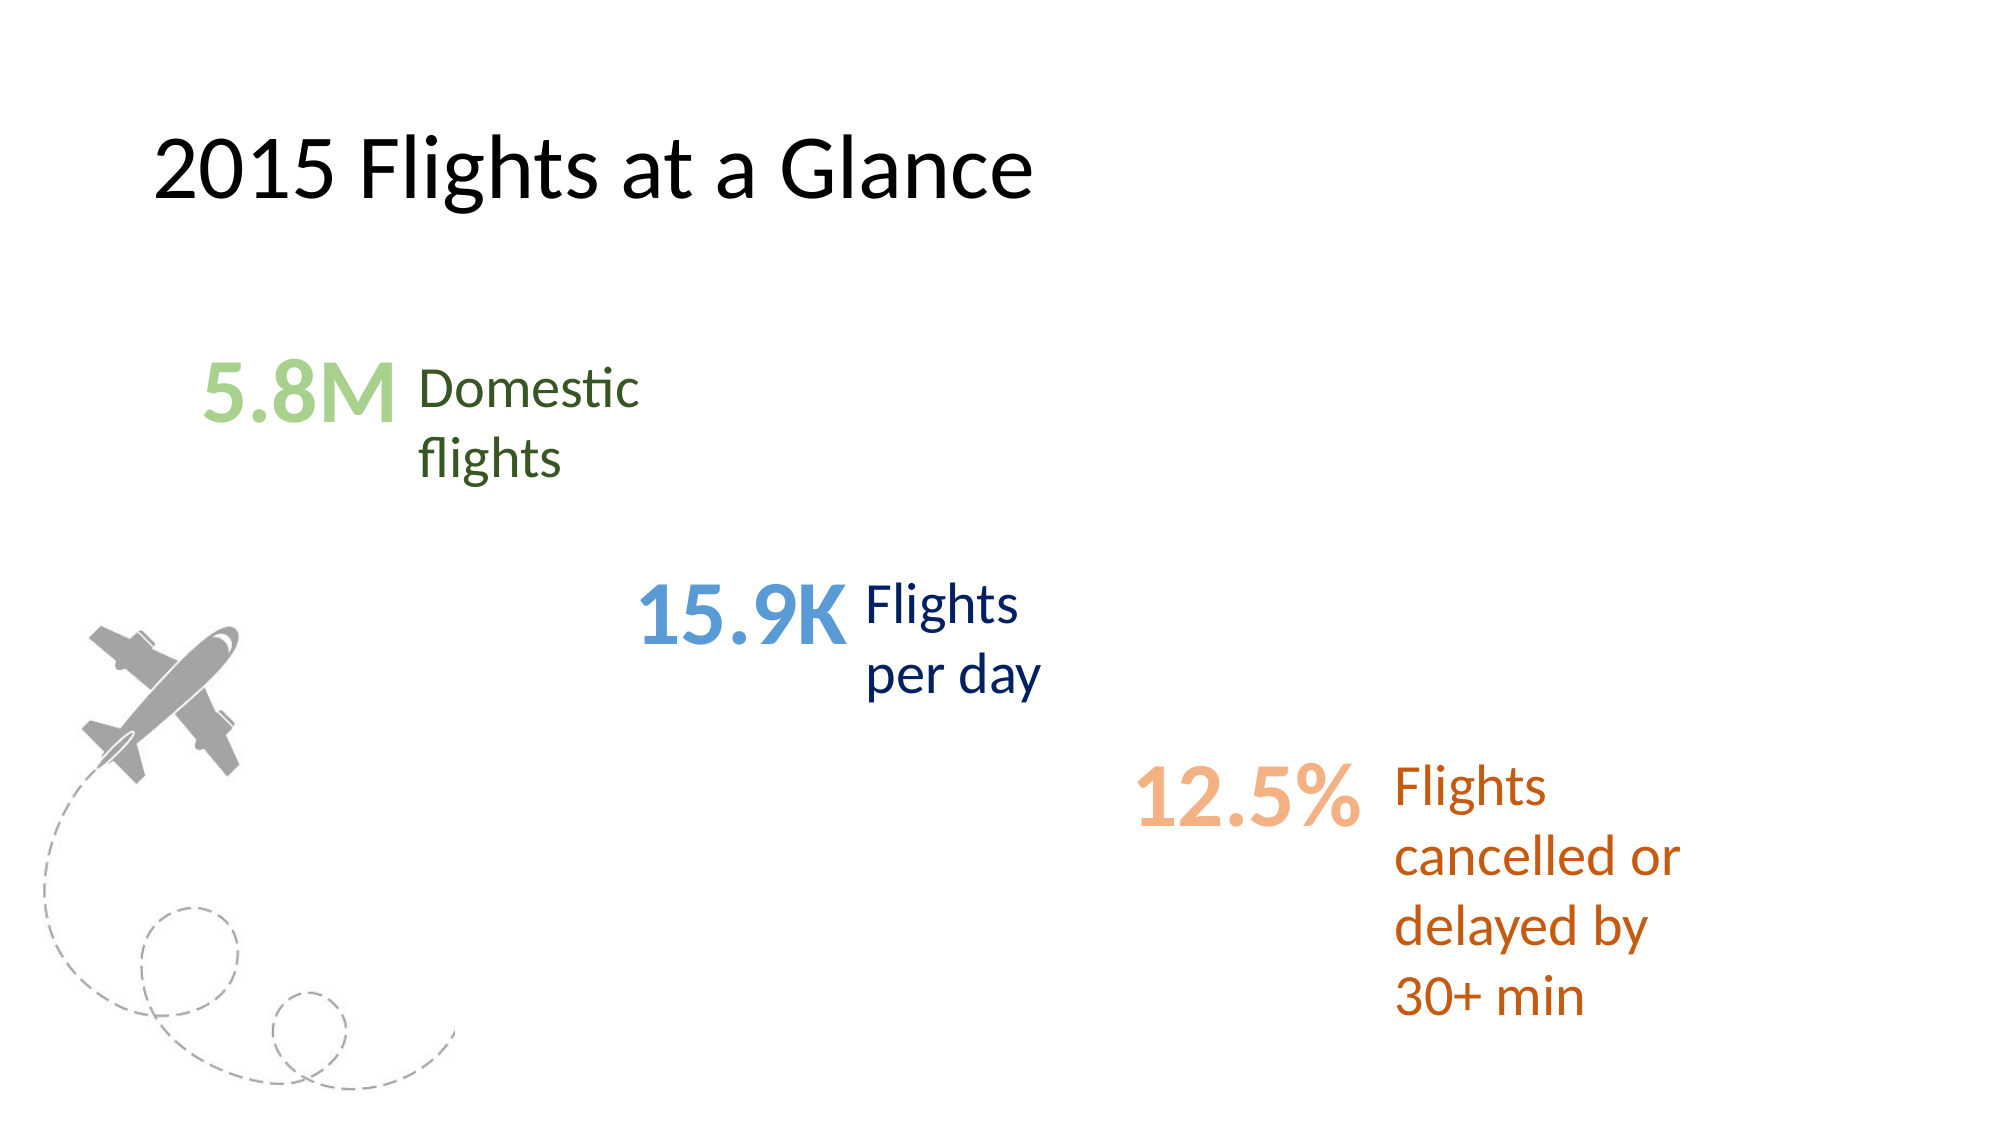

# 2015 Flights at a Glance
5.8M
Domestic flights
15.9K
Flights per day
12.5%
Flights cancelled or delayed by 30+ min